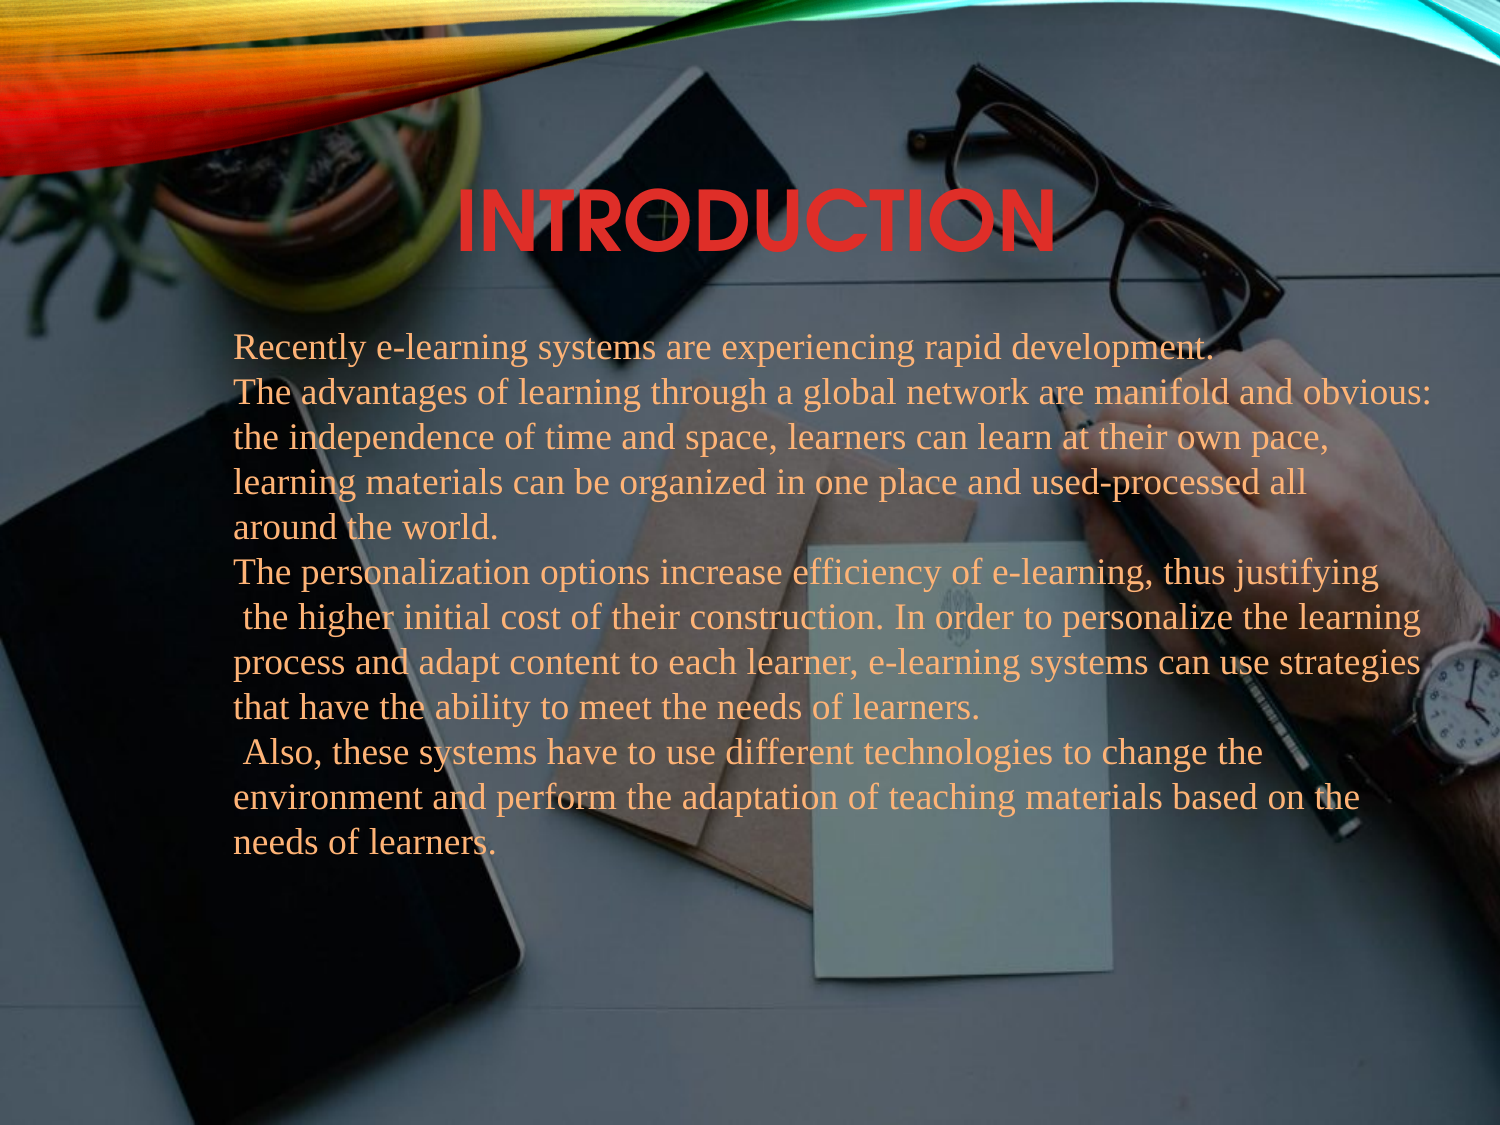

INTRODUCTION
Recently e-learning systems are experiencing rapid development.
The advantages of learning through a global network are manifold and obvious:
the independence of time and space, learners can learn at their own pace,
learning materials can be organized in one place and used-processed all
around the world.
The personalization options increase efficiency of e-learning, thus justifying
 the higher initial cost of their construction. In order to personalize the learning
process and adapt content to each learner, e-learning systems can use strategies that have the ability to meet the needs of learners.
 Also, these systems have to use different technologies to change the environment and perform the adaptation of teaching materials based on the needs of learners.